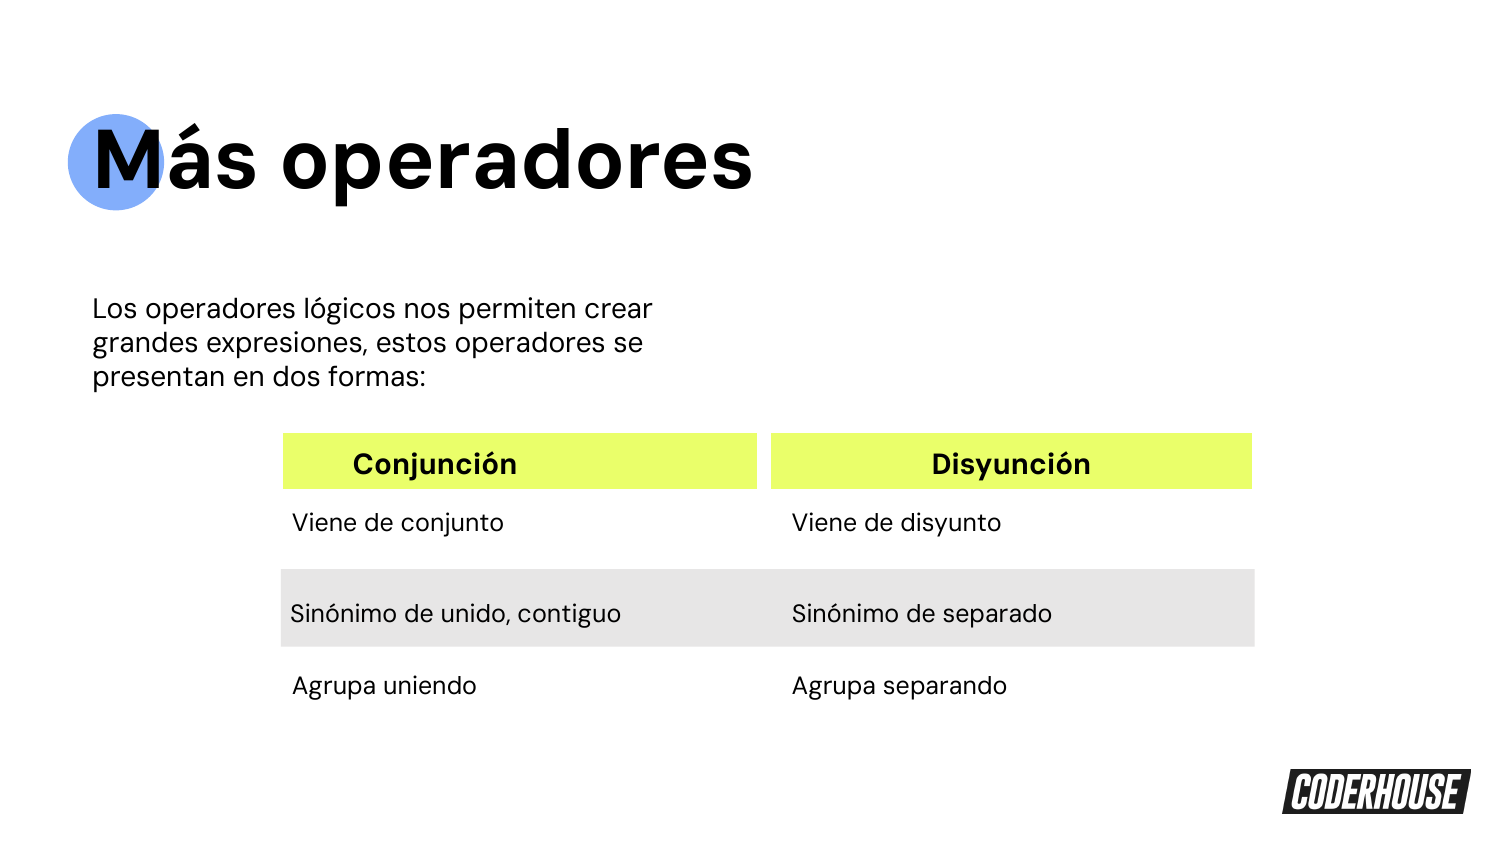

Más operadores

Los operadores lógicos nos permiten crear grandes expresiones, estos operadores se presentan en dos formas:

Conjunción
Disyunción

Viene de conjunto
Viene de disyunto

Sinónimo de unido, contiguo

Sinónimo de separado
Agrupa uniendo
Agrupa separando